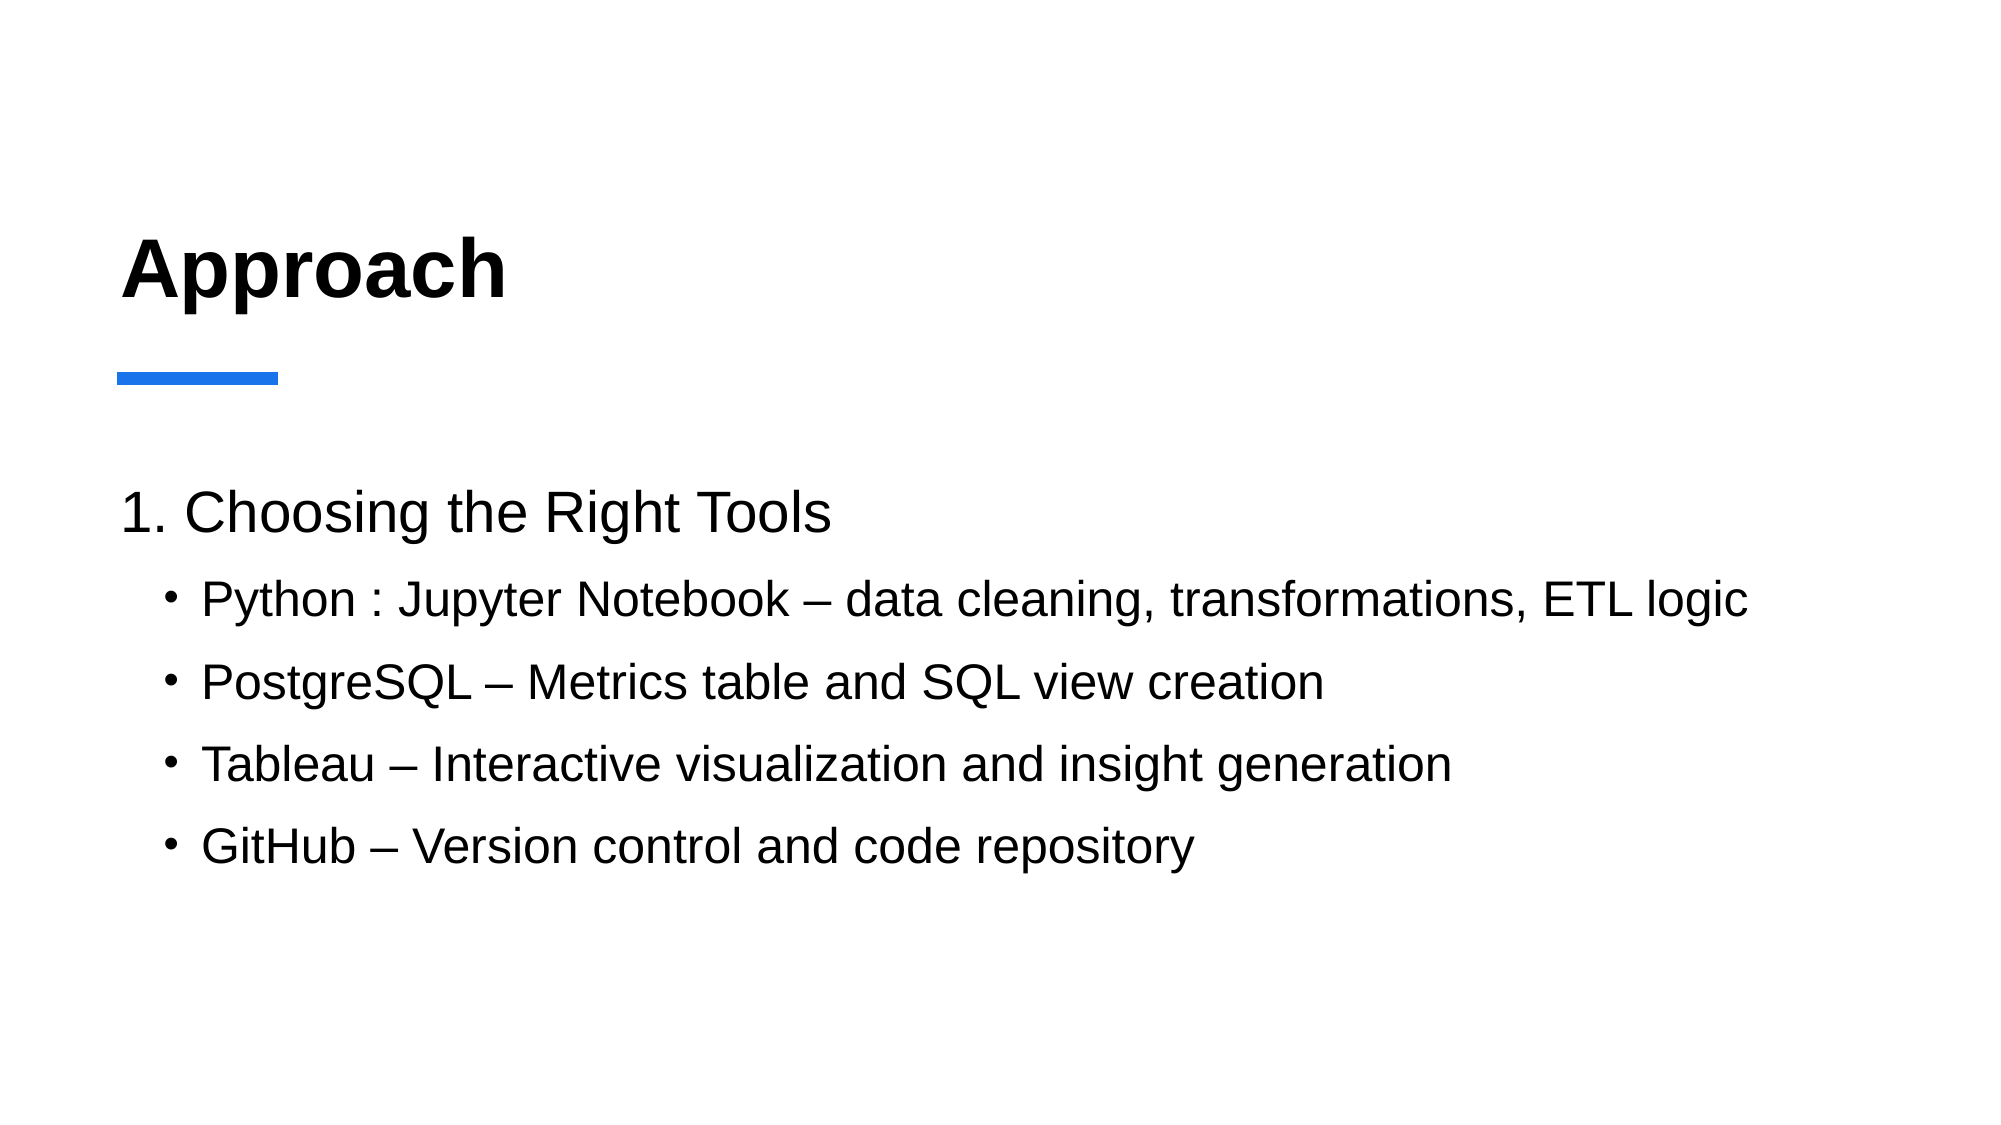

# Approach
1. Choosing the Right Tools
Python : Jupyter Notebook – data cleaning, transformations, ETL logic
PostgreSQL – Metrics table and SQL view creation
Tableau – Interactive visualization and insight generation
GitHub – Version control and code repository